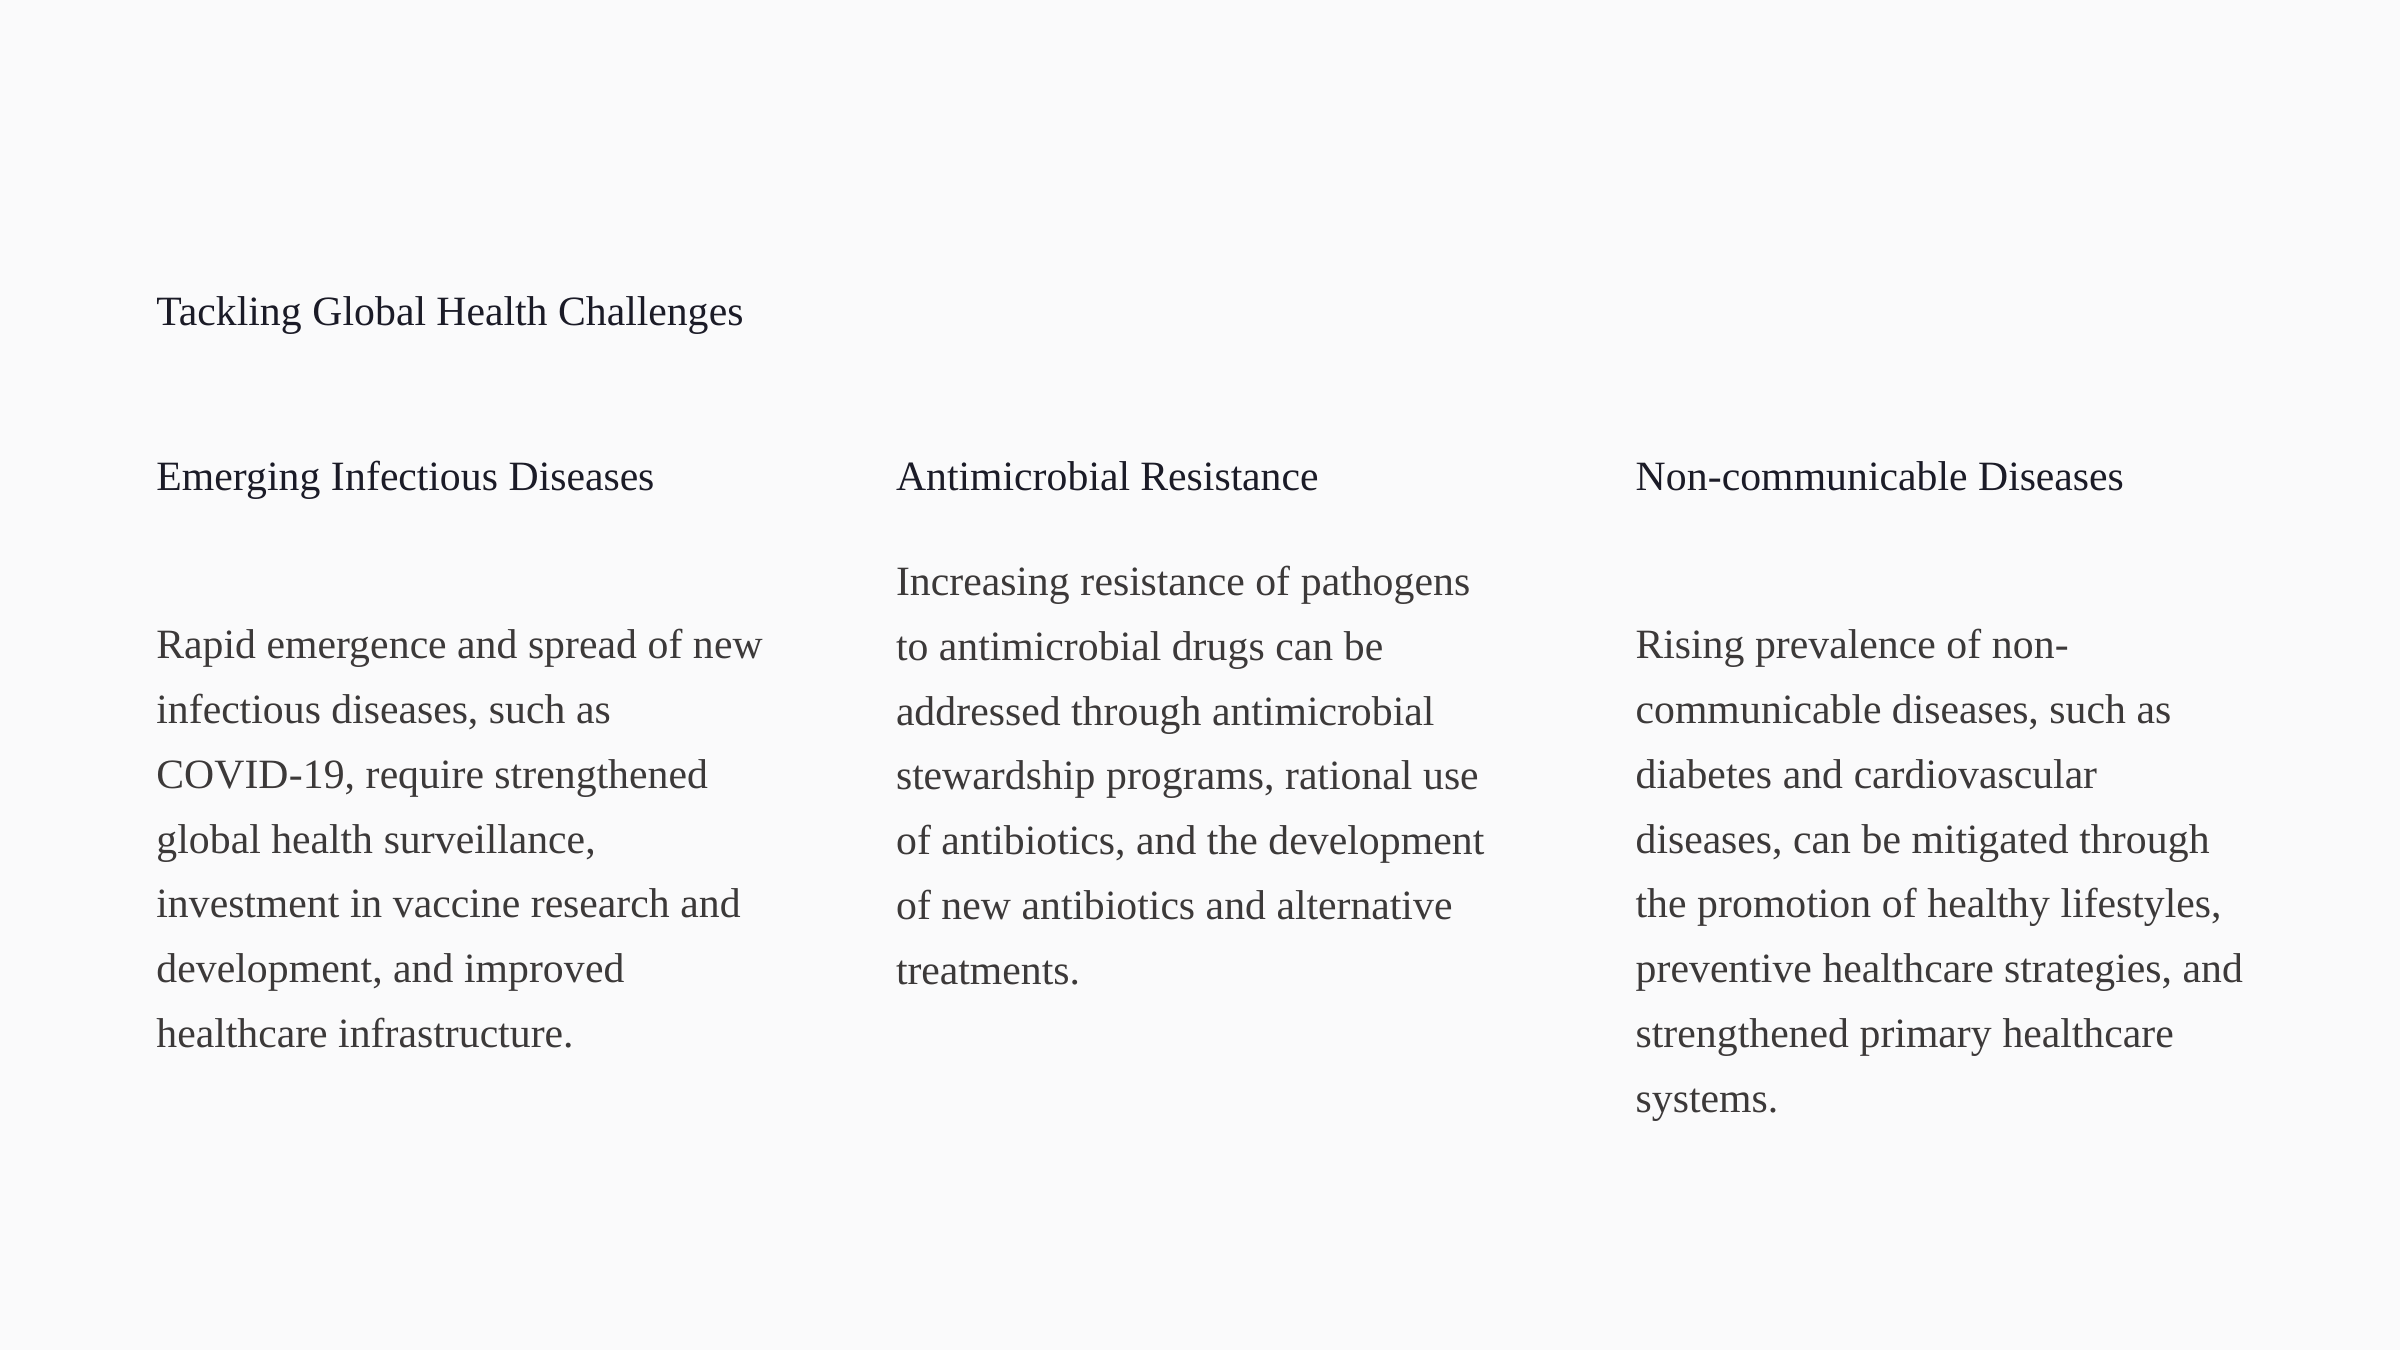

Tackling Global Health Challenges
Emerging Infectious Diseases
Antimicrobial Resistance
Non-communicable Diseases
Increasing resistance of pathogens to antimicrobial drugs can be addressed through antimicrobial stewardship programs, rational use of antibiotics, and the development of new antibiotics and alternative treatments.
Rapid emergence and spread of new infectious diseases, such as COVID-19, require strengthened global health surveillance, investment in vaccine research and development, and improved healthcare infrastructure.
Rising prevalence of non-communicable diseases, such as diabetes and cardiovascular diseases, can be mitigated through the promotion of healthy lifestyles, preventive healthcare strategies, and strengthened primary healthcare systems.